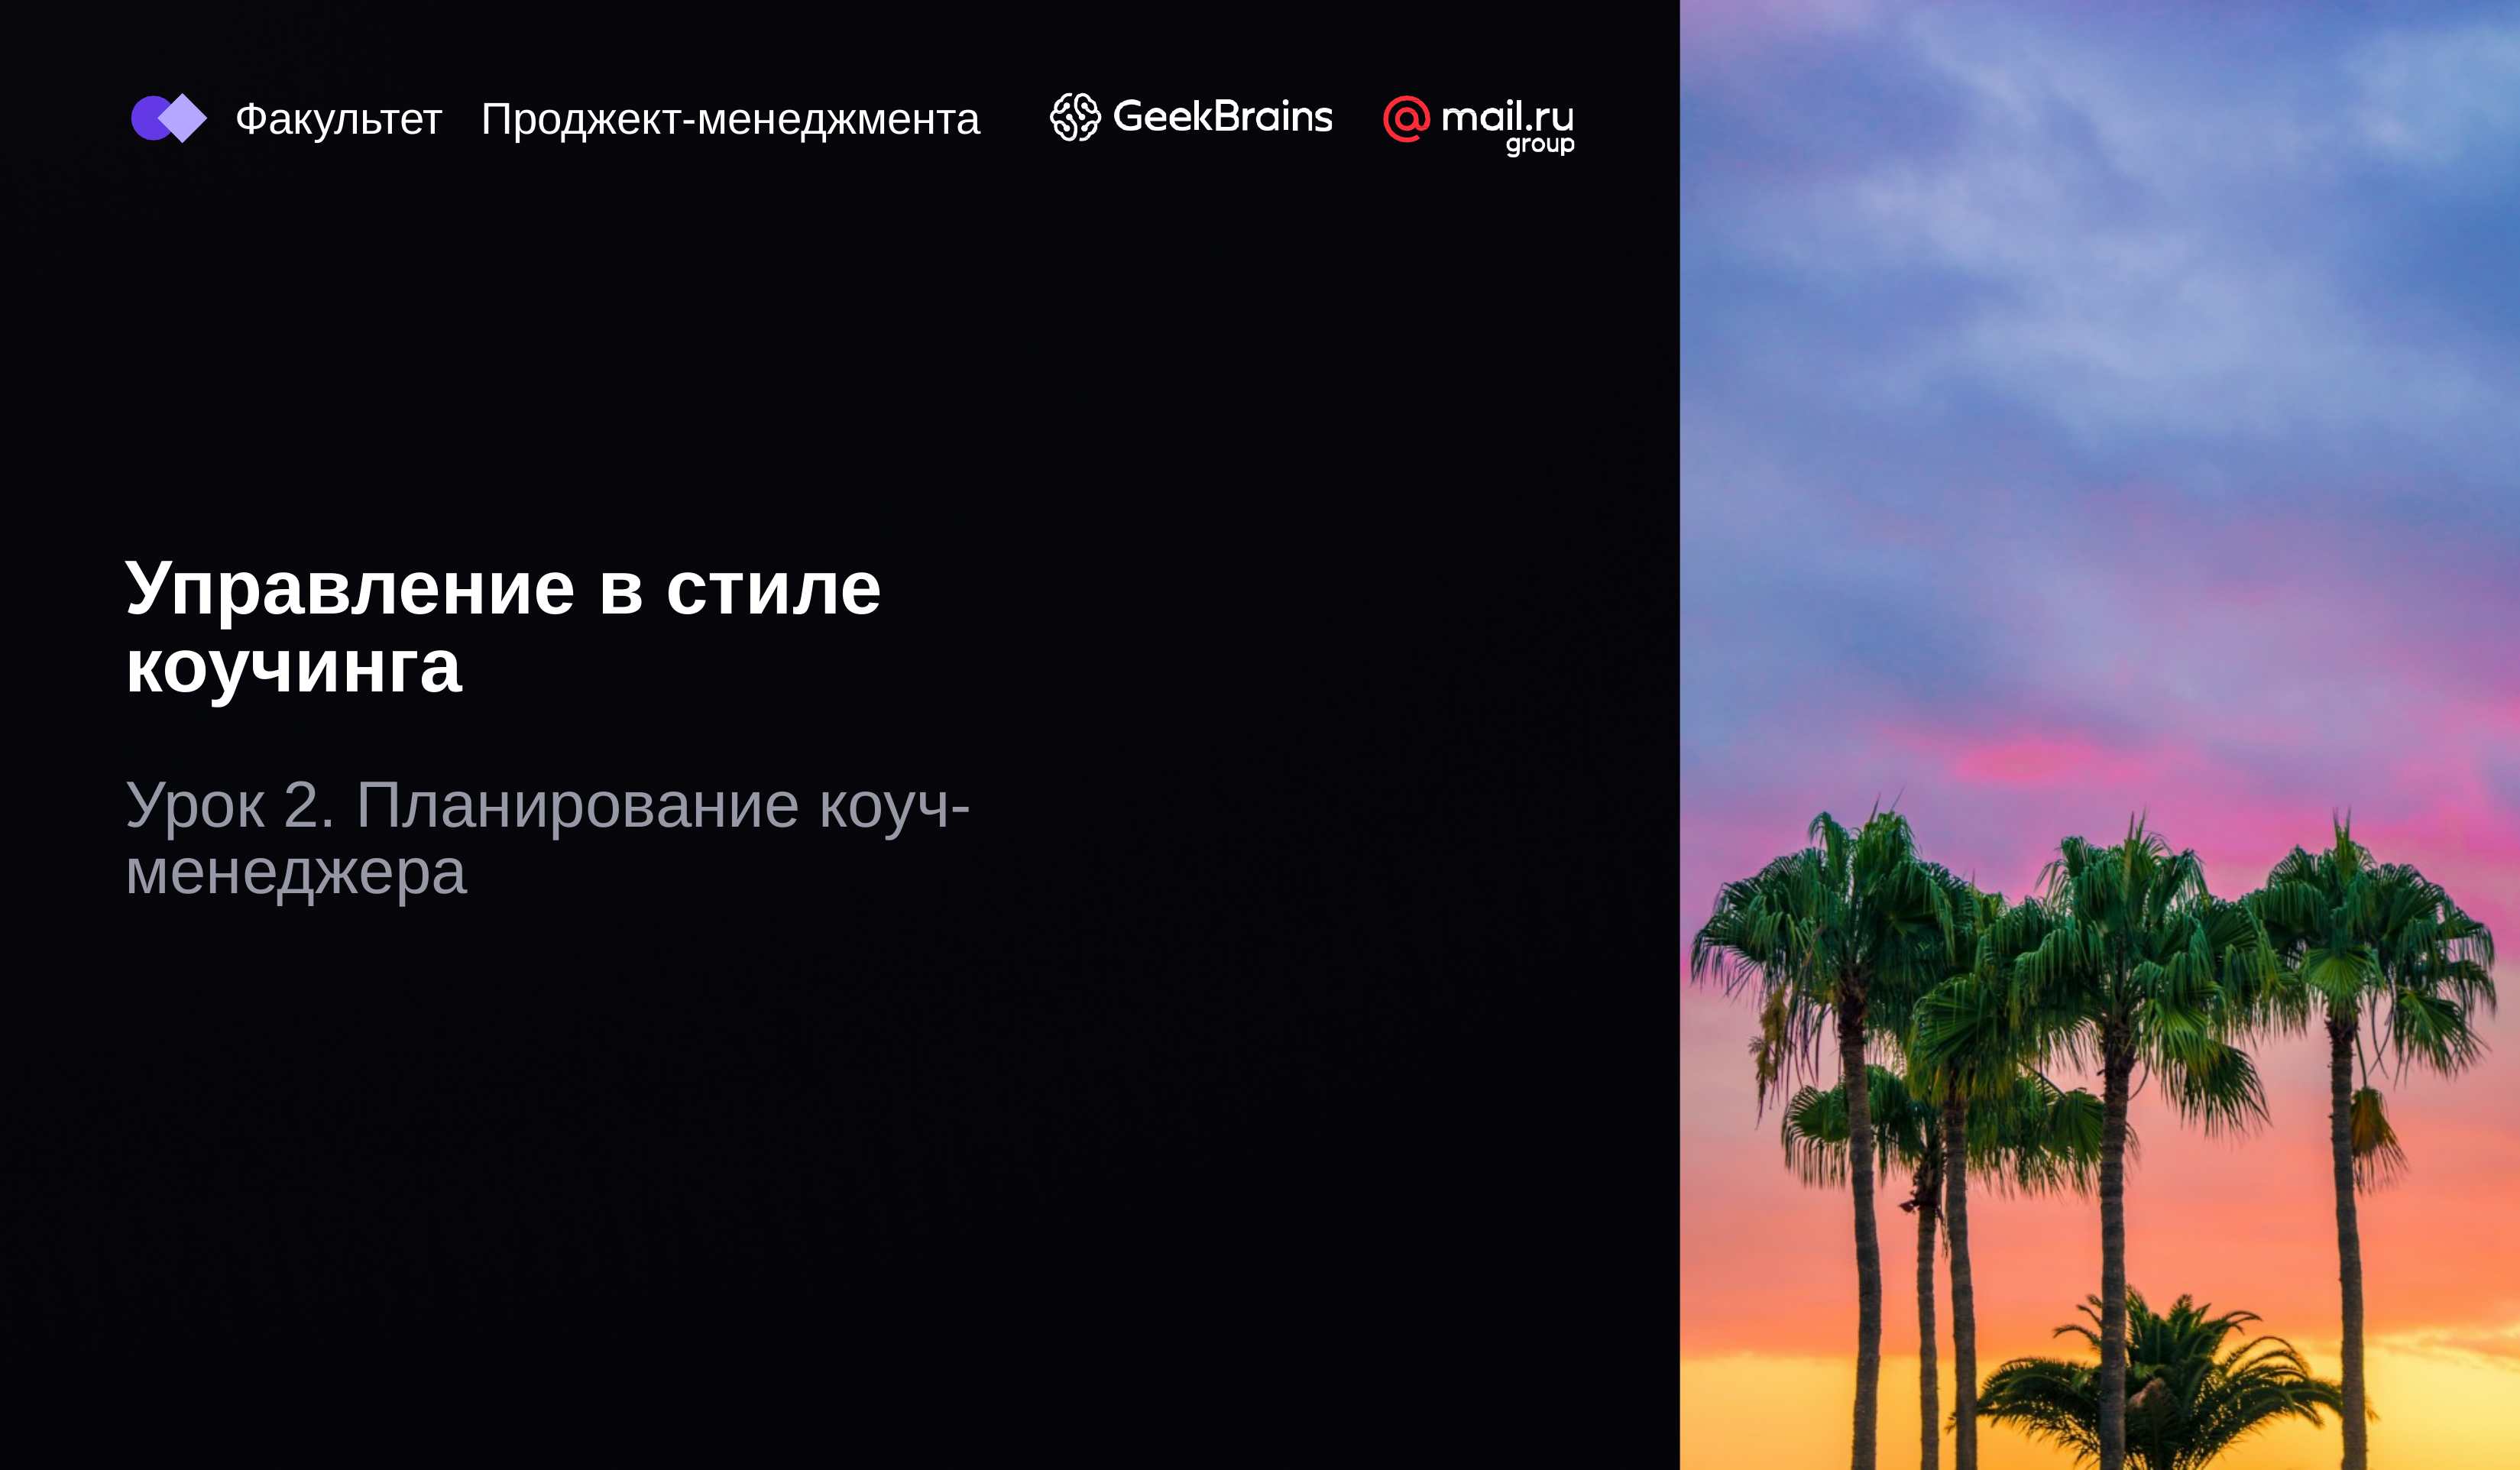

Факультет   Проджект-менеджмента

Управление в стиле коучинга

Урок 2. Планирование коуч-менеджера